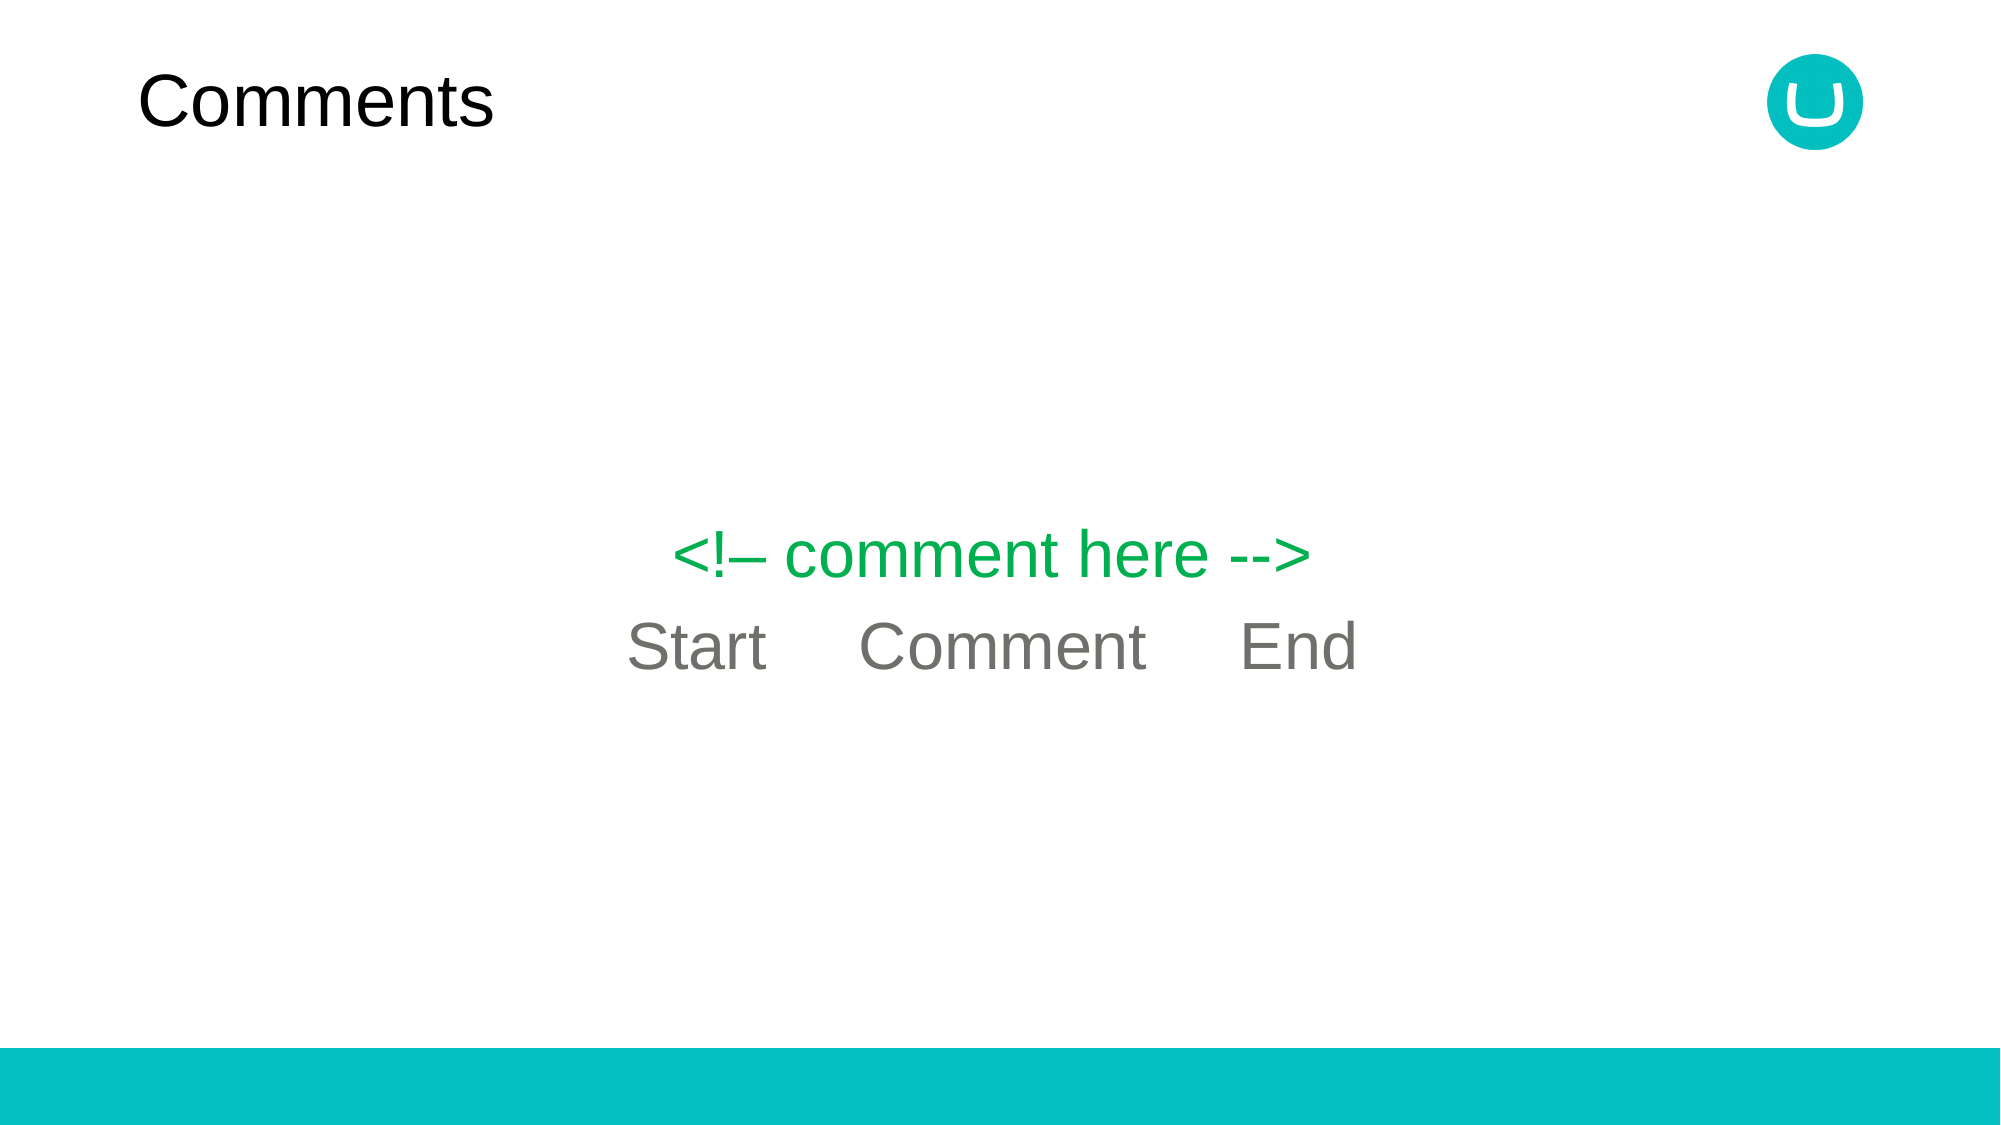

# Comments
<!– comment here -->
Start     Comment     End